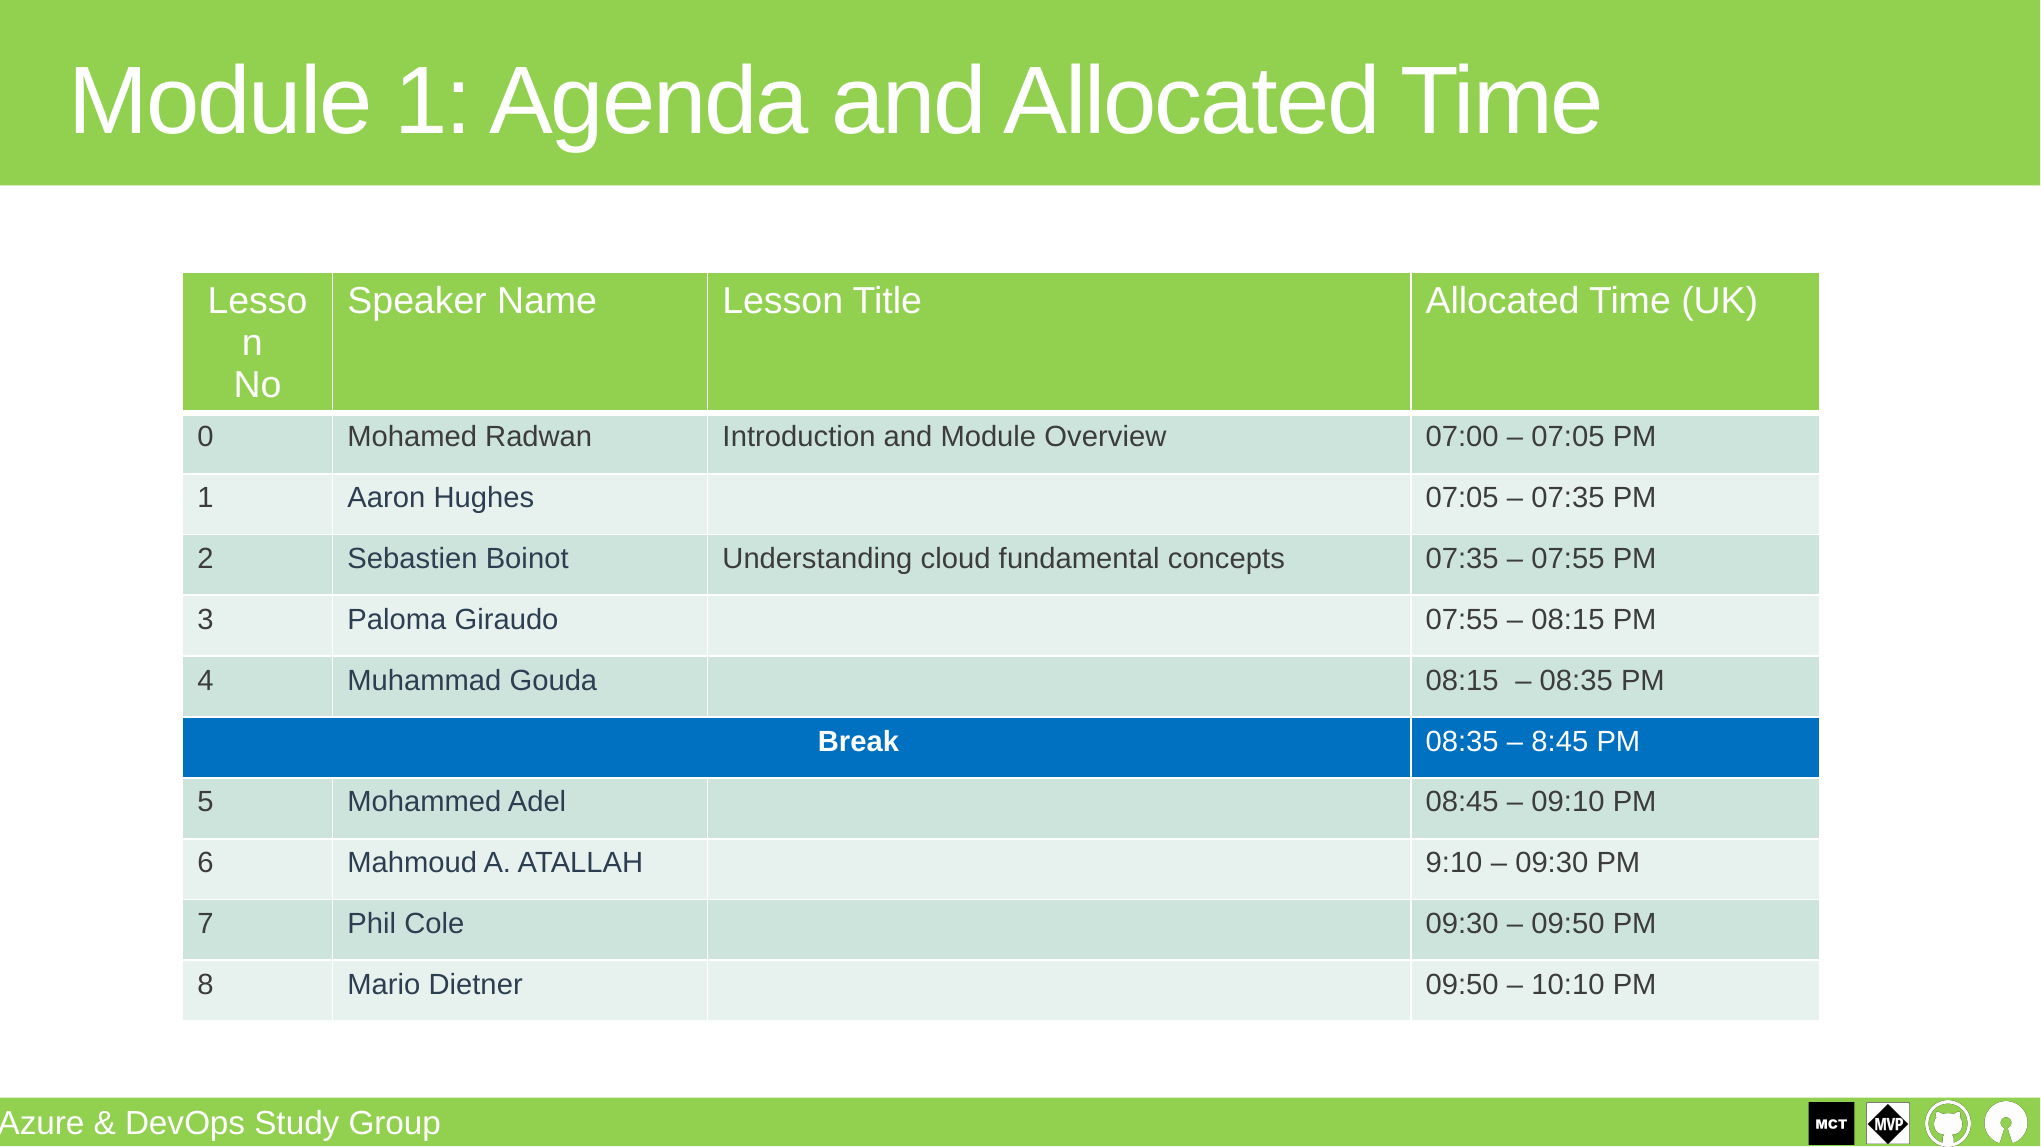

# Module 1: Agenda and Allocated Time
| Lesson No | Speaker Name | Lesson Title | Allocated Time (UK) |
| --- | --- | --- | --- |
| 0 | Mohamed Radwan | Introduction and Module Overview | 07:00 – 07:05 PM |
| 1 | Aaron Hughes |  | 07:05 – 07:35 PM |
| 2 | Sebastien Boinot | Understanding cloud fundamental concepts | 07:35 – 07:55 PM |
| 3 | Paloma Giraudo |  | 07:55 – 08:15 PM |
| 4 | Muhammad Gouda |  | 08:15 – 08:35 PM |
| Break |  |  | 08:35 – 8:45 PM |
| 5 | Mohammed Adel |  | 08:45 – 09:10 PM |
| 6 | Mahmoud A. ATALLAH |  | 9:10 – 09:30 PM |
| 7 | Phil Cole |  | 09:30 – 09:50 PM |
| 8 | Mario Dietner |  | 09:50 – 10:10 PM |